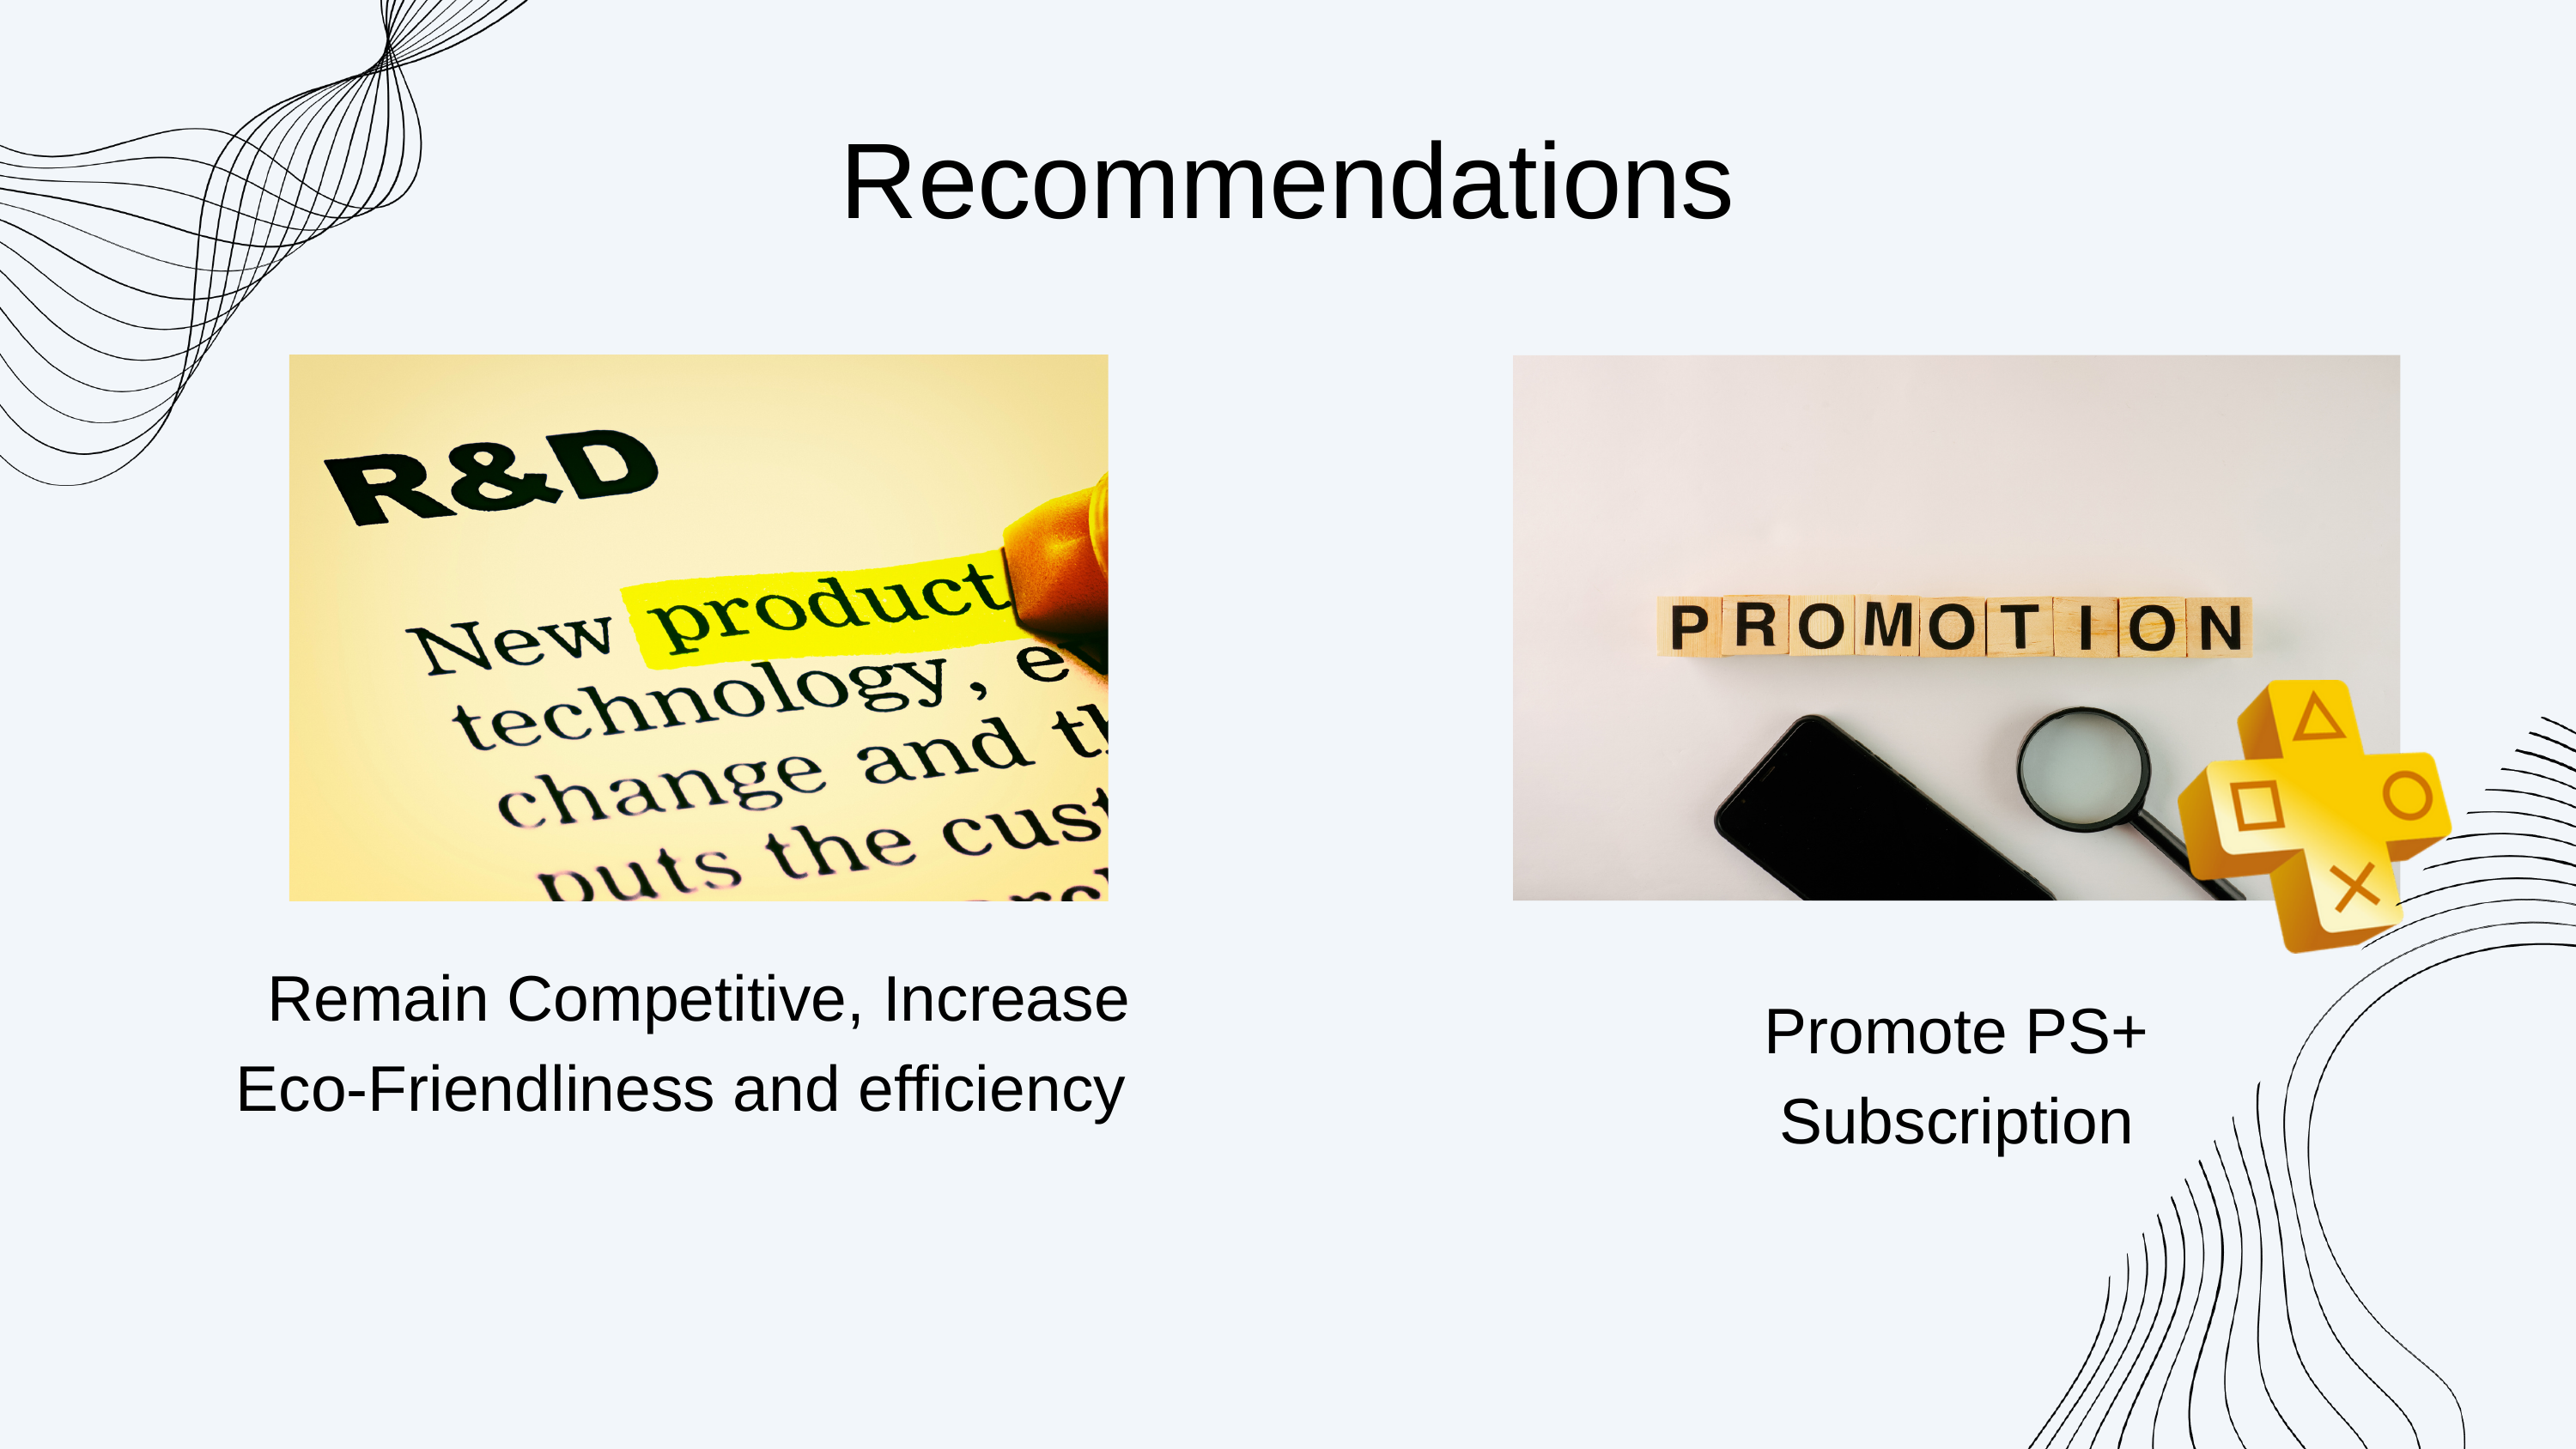

Recommendations

Remain Competitive, Increase Eco-Friendliness and efficiency
Promote PS+ Subscription